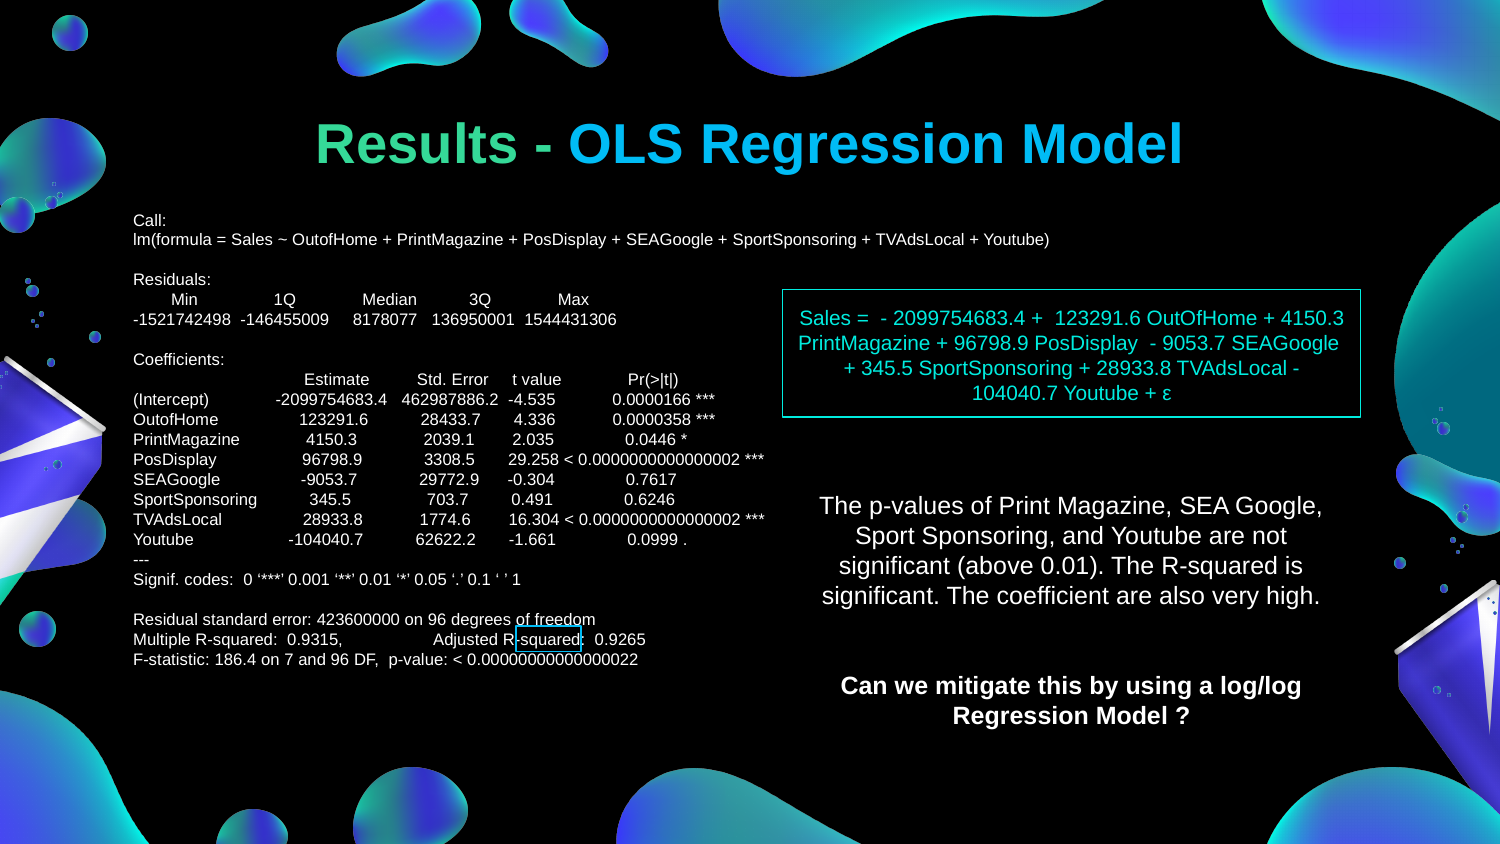

# Results - OLS Regression Model
Call:
lm(formula = Sales ~ OutofHome + PrintMagazine + PosDisplay + SEAGoogle + SportSponsoring + TVAdsLocal + Youtube)

Residuals:
        Min                1Q              Median           3Q              Max
-1521742498  -146455009     8178077   136950001  1544431306

Coefficients:
                                    Estimate          Std. Error     t value              Pr(>|t|)
(Intercept)              -2099754683.4   462987886.2  -4.535            0.0000166 ***
OutofHome                 123291.6           28433.7       4.336            0.0000358 ***
PrintMagazine              4150.3              2039.1        2.035               0.0446 *
PosDisplay                  96798.9             3308.5       29.258 < 0.0000000000000002 ***
SEAGoogle                 -9053.7             29772.9      -0.304               0.7617
SportSponsoring           345.5                703.7         0.491               0.6246
TVAdsLocal                 28933.8            1774.6        16.304 < 0.0000000000000002 ***
Youtube                    -104040.7           62622.2       -1.661               0.0999 .
---
Signif. codes:  0 ‘***’ 0.001 ‘**’ 0.01 ‘*’ 0.05 ‘.’ 0.1 ‘ ’ 1

Residual standard error: 423600000 on 96 degrees of freedom
Multiple R-squared:  0.9315,	Adjusted R-squared:  0.9265
F-statistic: 186.4 on 7 and 96 DF,  p-value: < 0.00000000000000022

Sales =  - 2099754683.4 +  123291.6 OutOfHome + 4150.3 PrintMagazine + 96798.9 PosDisplay  - 9053.7 SEAGoogle  + 345.5 SportSponsoring + 28933.8 TVAdsLocal - 104040.7 Youtube + ε
The p-values of Print Magazine, SEA Google, Sport Sponsoring, and Youtube are not significant (above 0.01). The R-squared is significant. The coefficient are also very high.

Can we mitigate this by using a log/log Regression Model ?